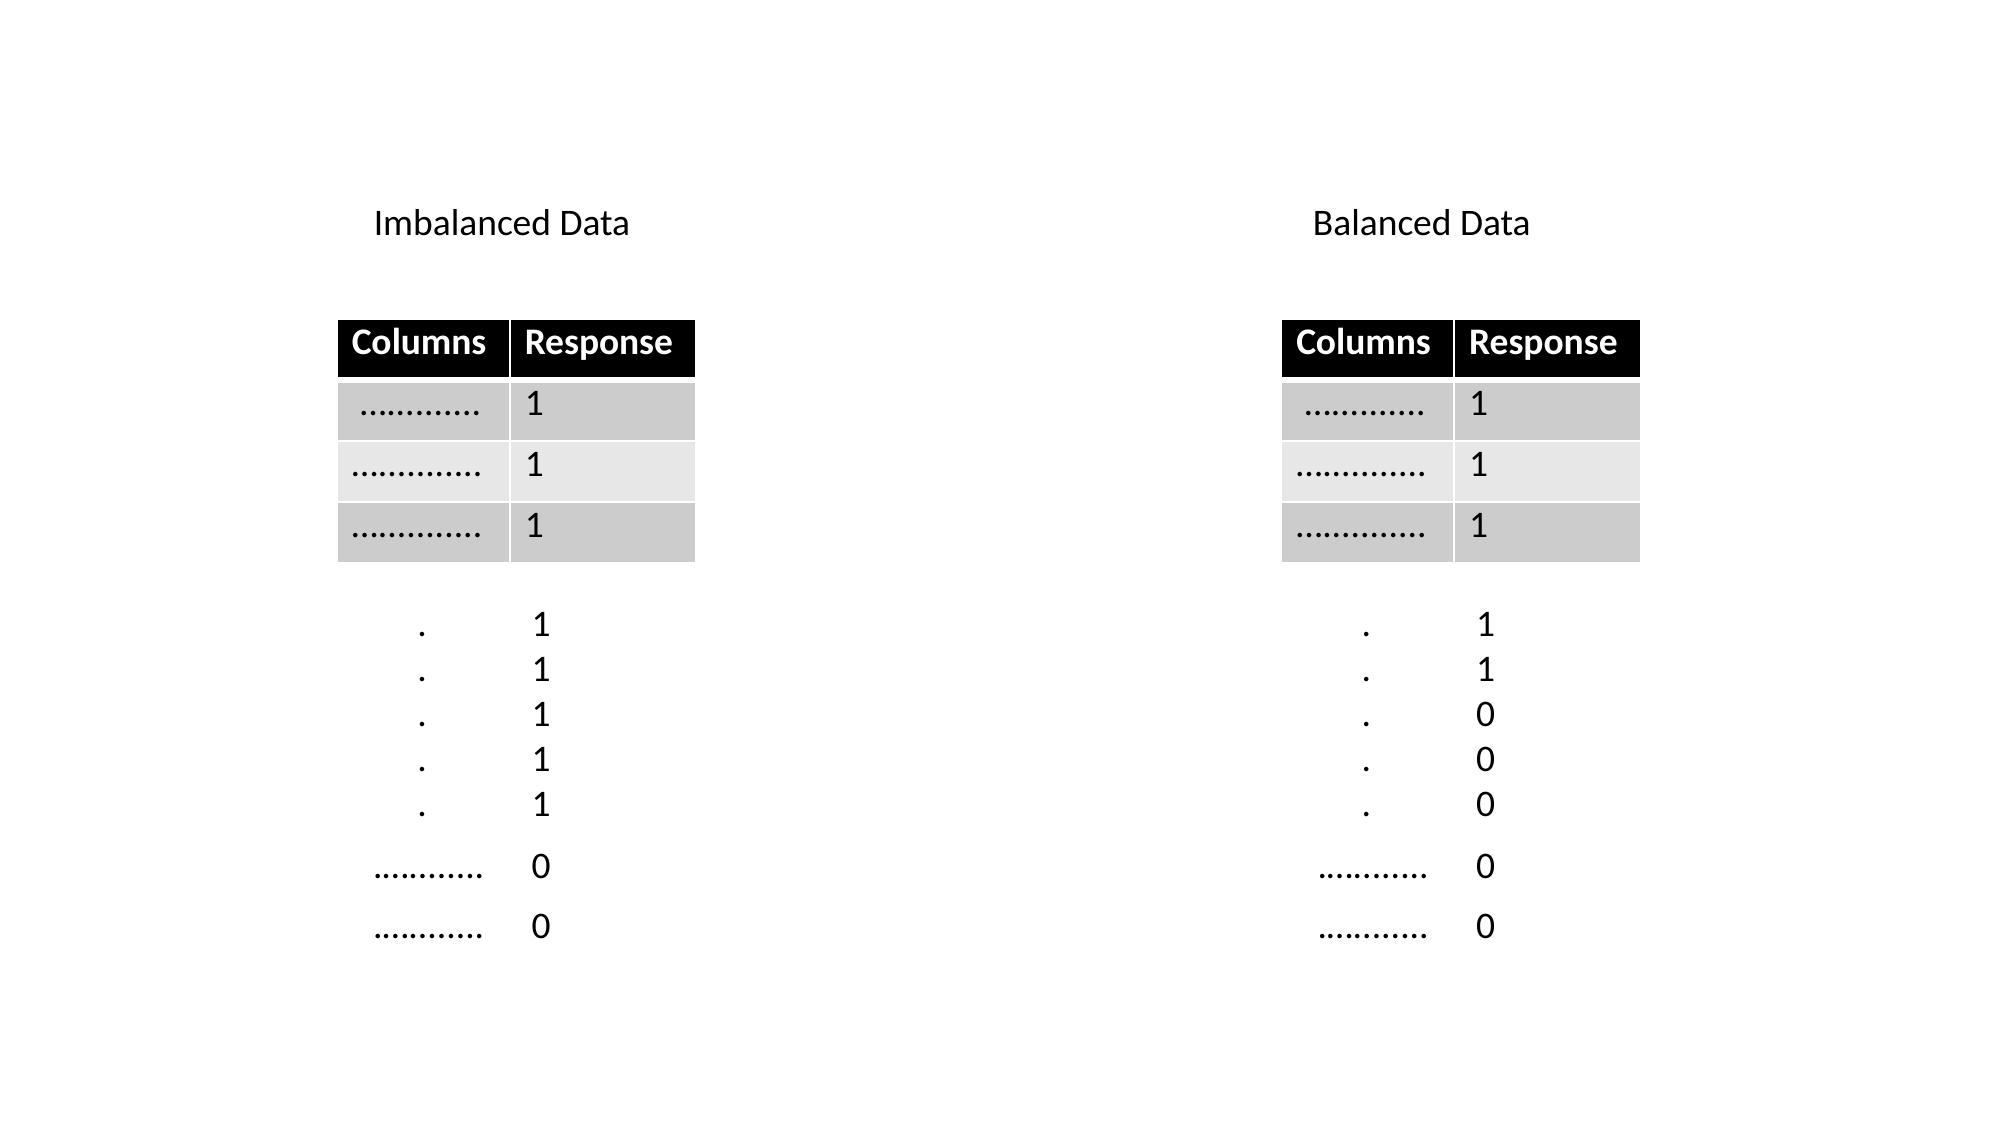

Imbalanced Data
Balanced Data
| Columns | Response |
| --- | --- |
| ….......... | 1 |
| …........... | 1 |
| …........... | 1 |
| Columns | Response |
| --- | --- |
| ….......... | 1 |
| …........... | 1 |
| …........... | 1 |
.
.
.
.
.
1
1
1
1
1
.
.
.
.
.
1
1
0
0
0
.…........
0
.…........
0
.…........
0
.…........
0